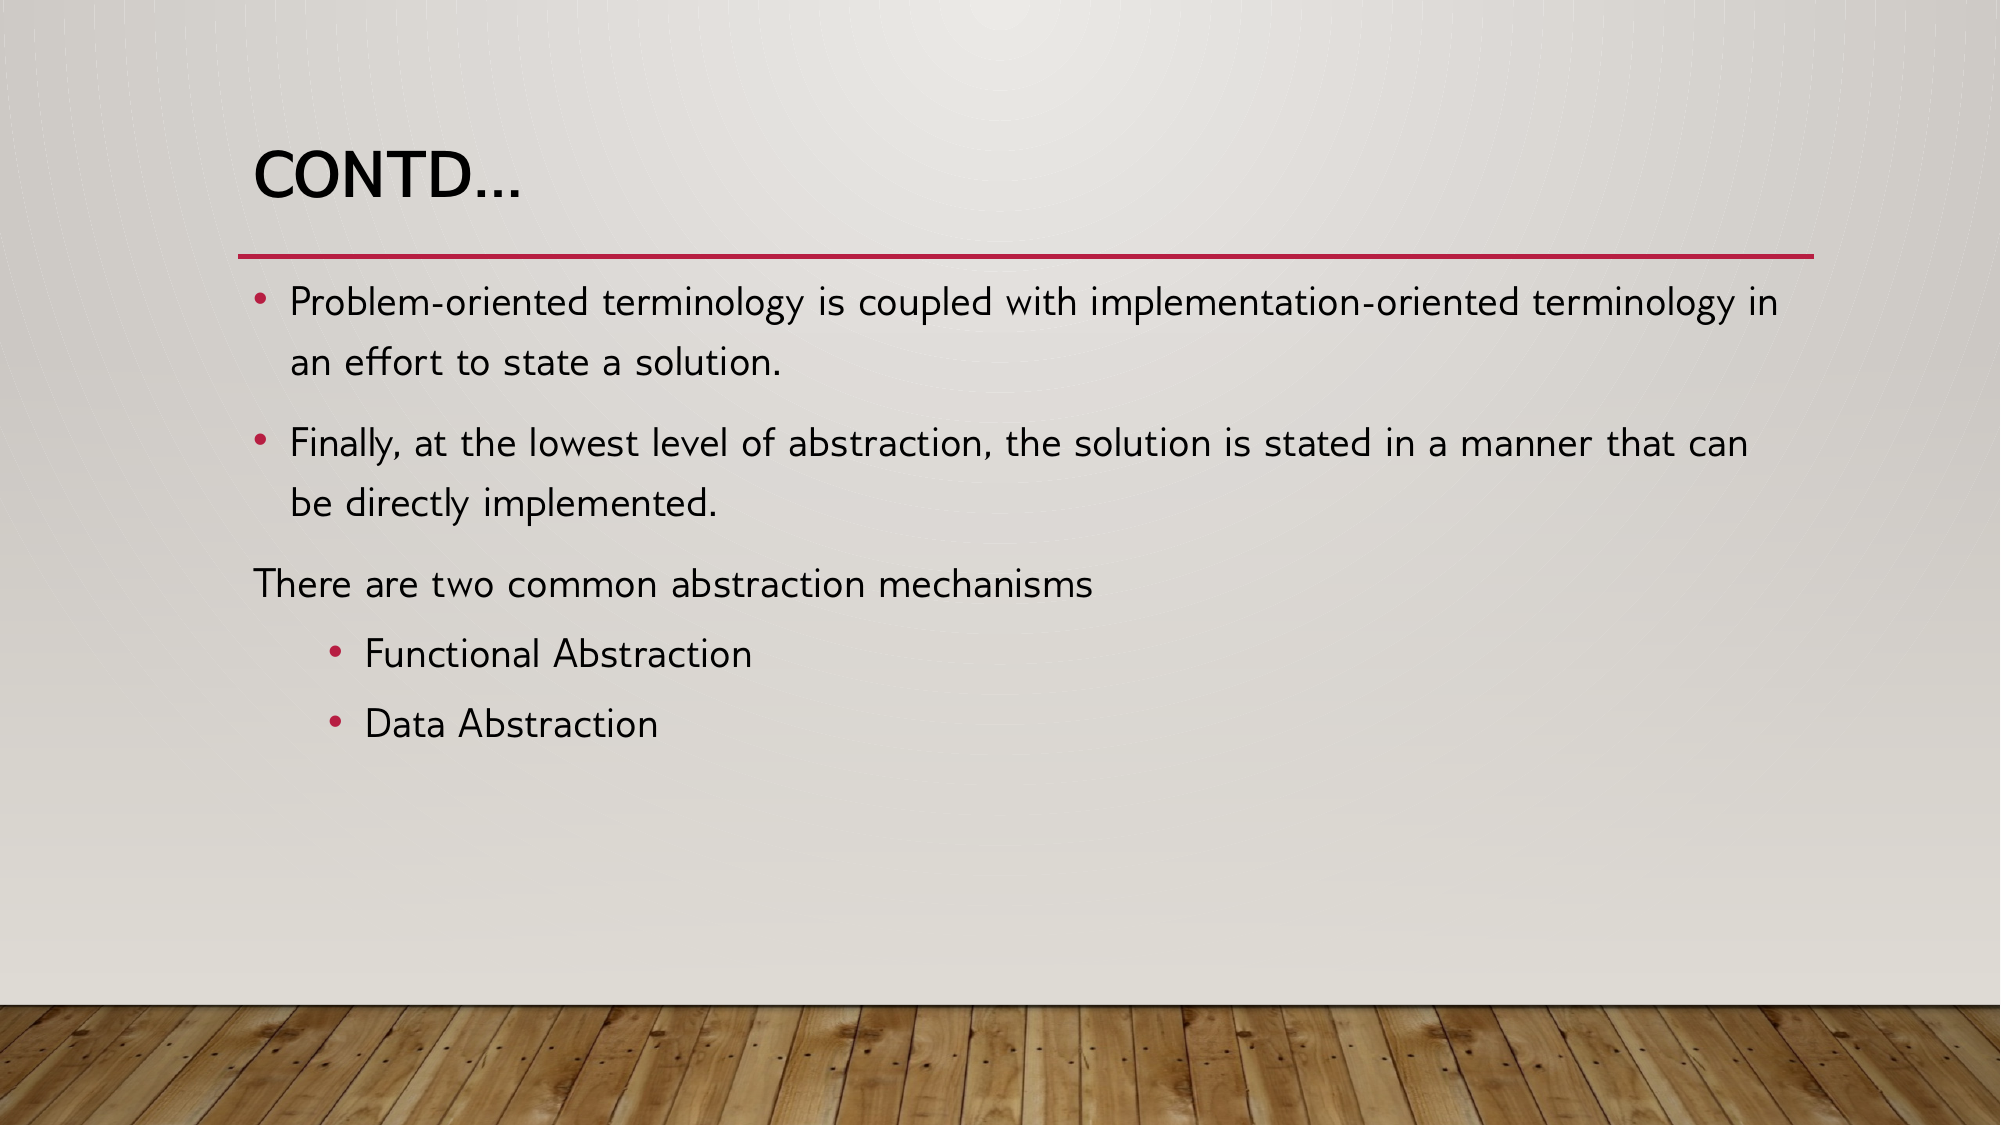

# Contd…
Problem-oriented terminology is coupled with implementation-oriented terminology in an effort to state a solution.
Finally, at the lowest level of abstraction, the solution is stated in a manner that can be directly implemented.
There are two common abstraction mechanisms
Functional Abstraction
Data Abstraction